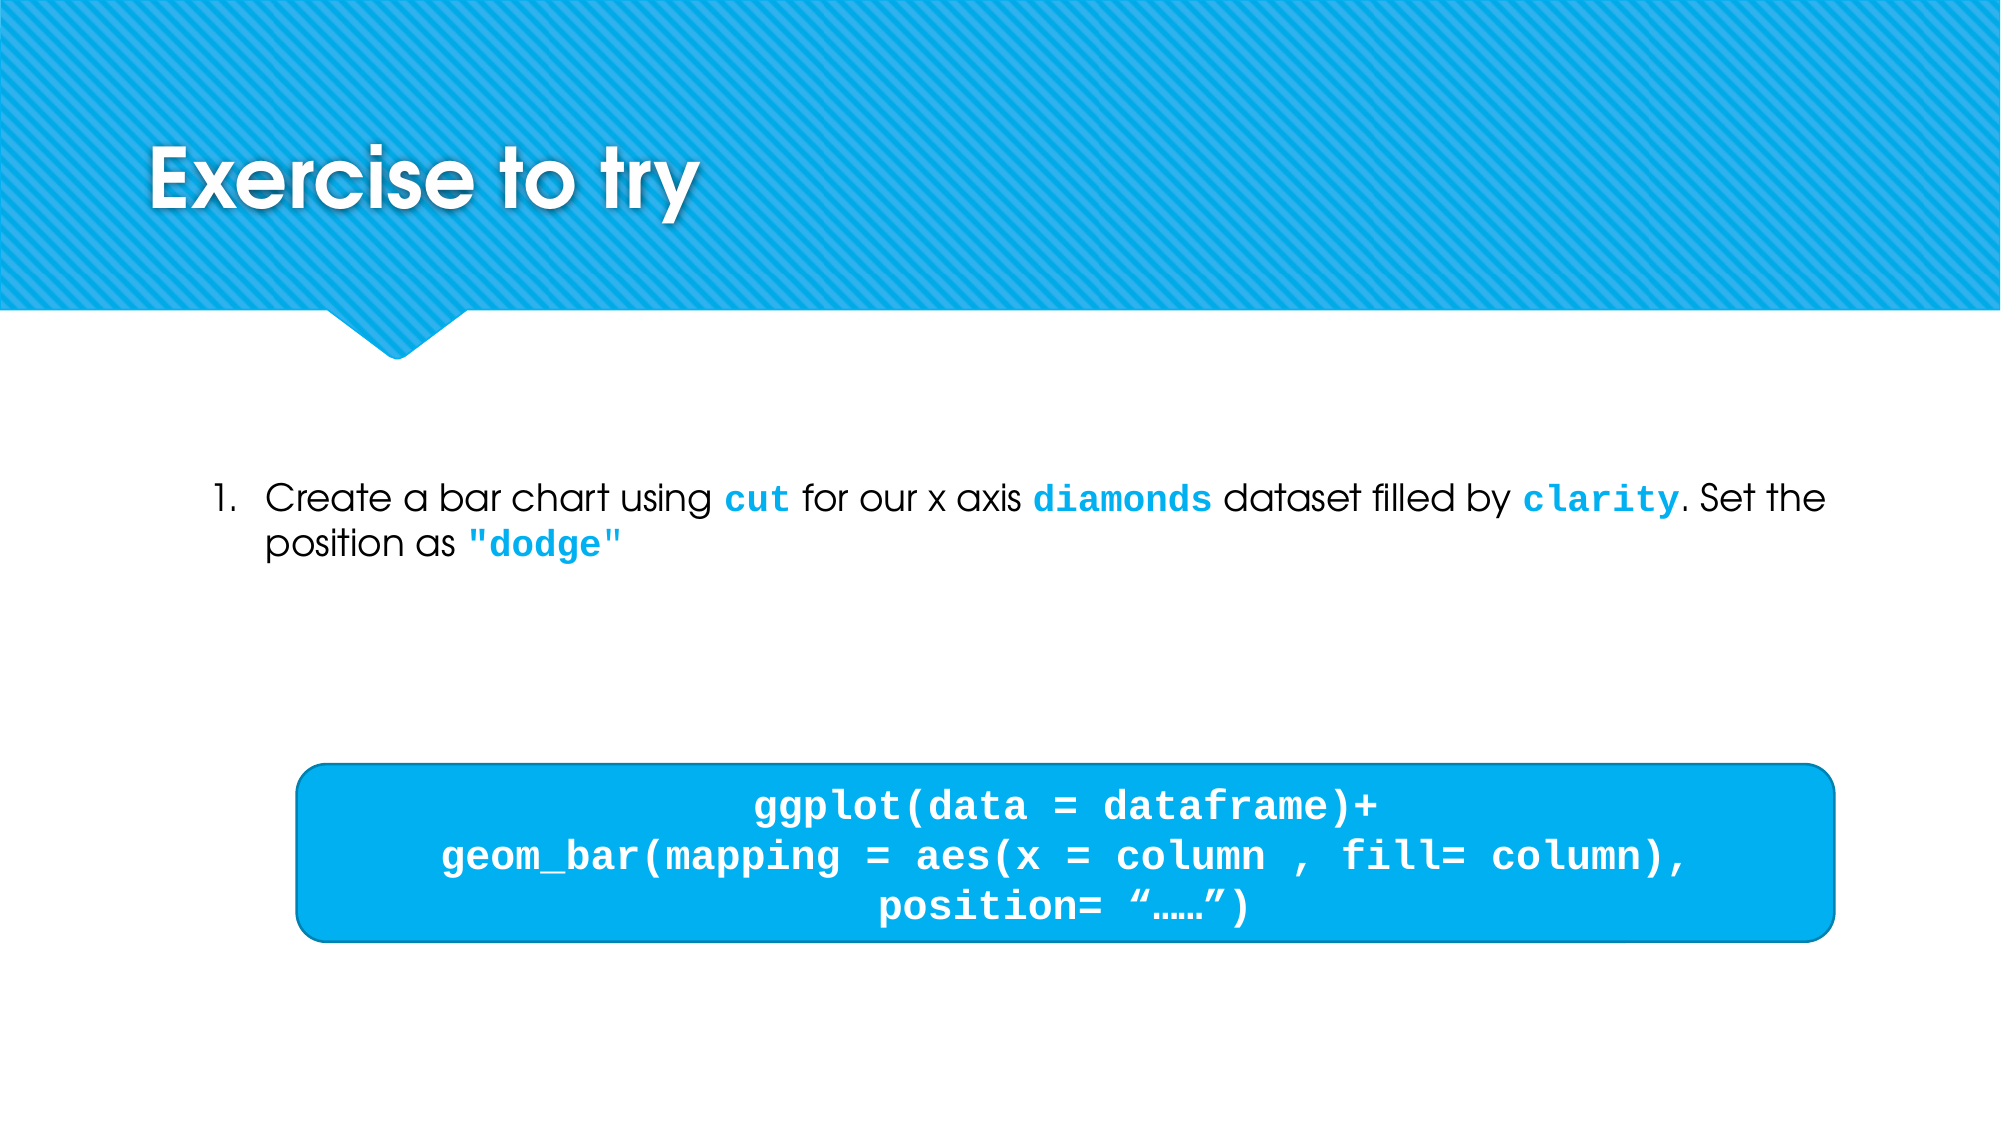

# Exercise to try
Create a bar chart using cut for our x axis diamonds dataset filled by clarity. Set the position as "dodge"
ggplot(data = dataframe)+
geom_bar(mapping = aes(x = column , fill= column),
position= “……”)